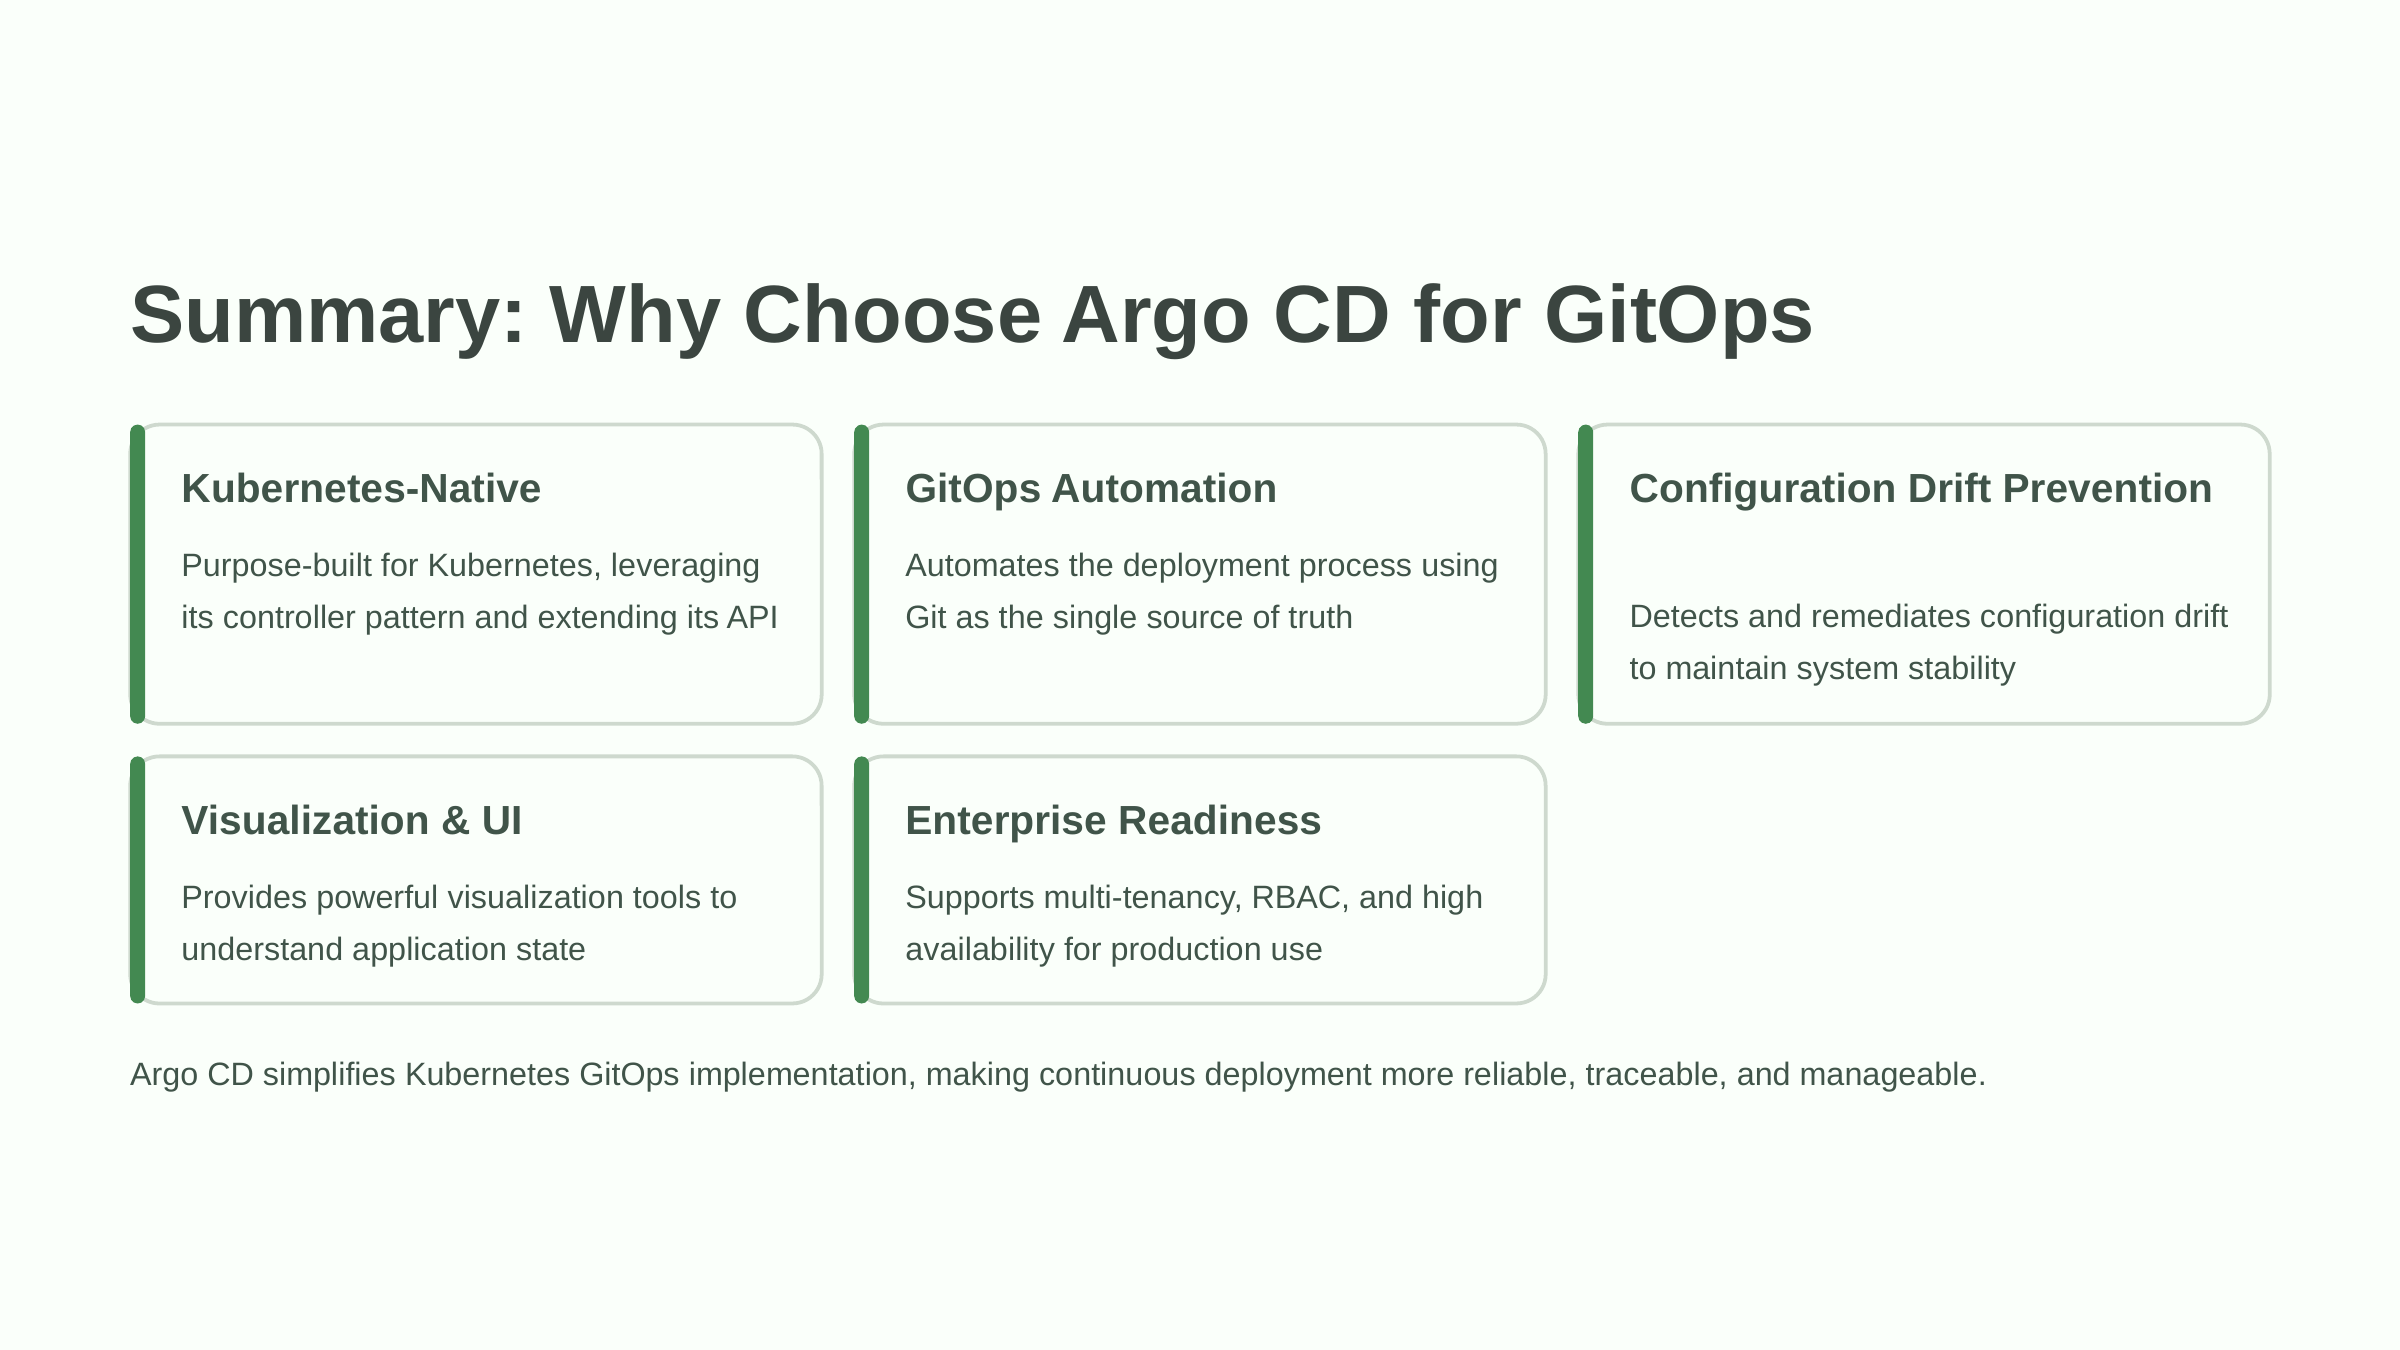

Summary: Why Choose Argo CD for GitOps

Kubernetes-Native
GitOps Automation
Configuration Drift Prevention
Purpose-built for Kubernetes, leveraging its controller pattern and extending its API
Automates the deployment process using Git as the single source of truth
Detects and remediates configuration drift to maintain system stability

Visualization & UI
Enterprise Readiness
Provides powerful visualization tools to understand application state
Supports multi-tenancy, RBAC, and high availability for production use
Argo CD simplifies Kubernetes GitOps implementation, making continuous deployment more reliable, traceable, and manageable.